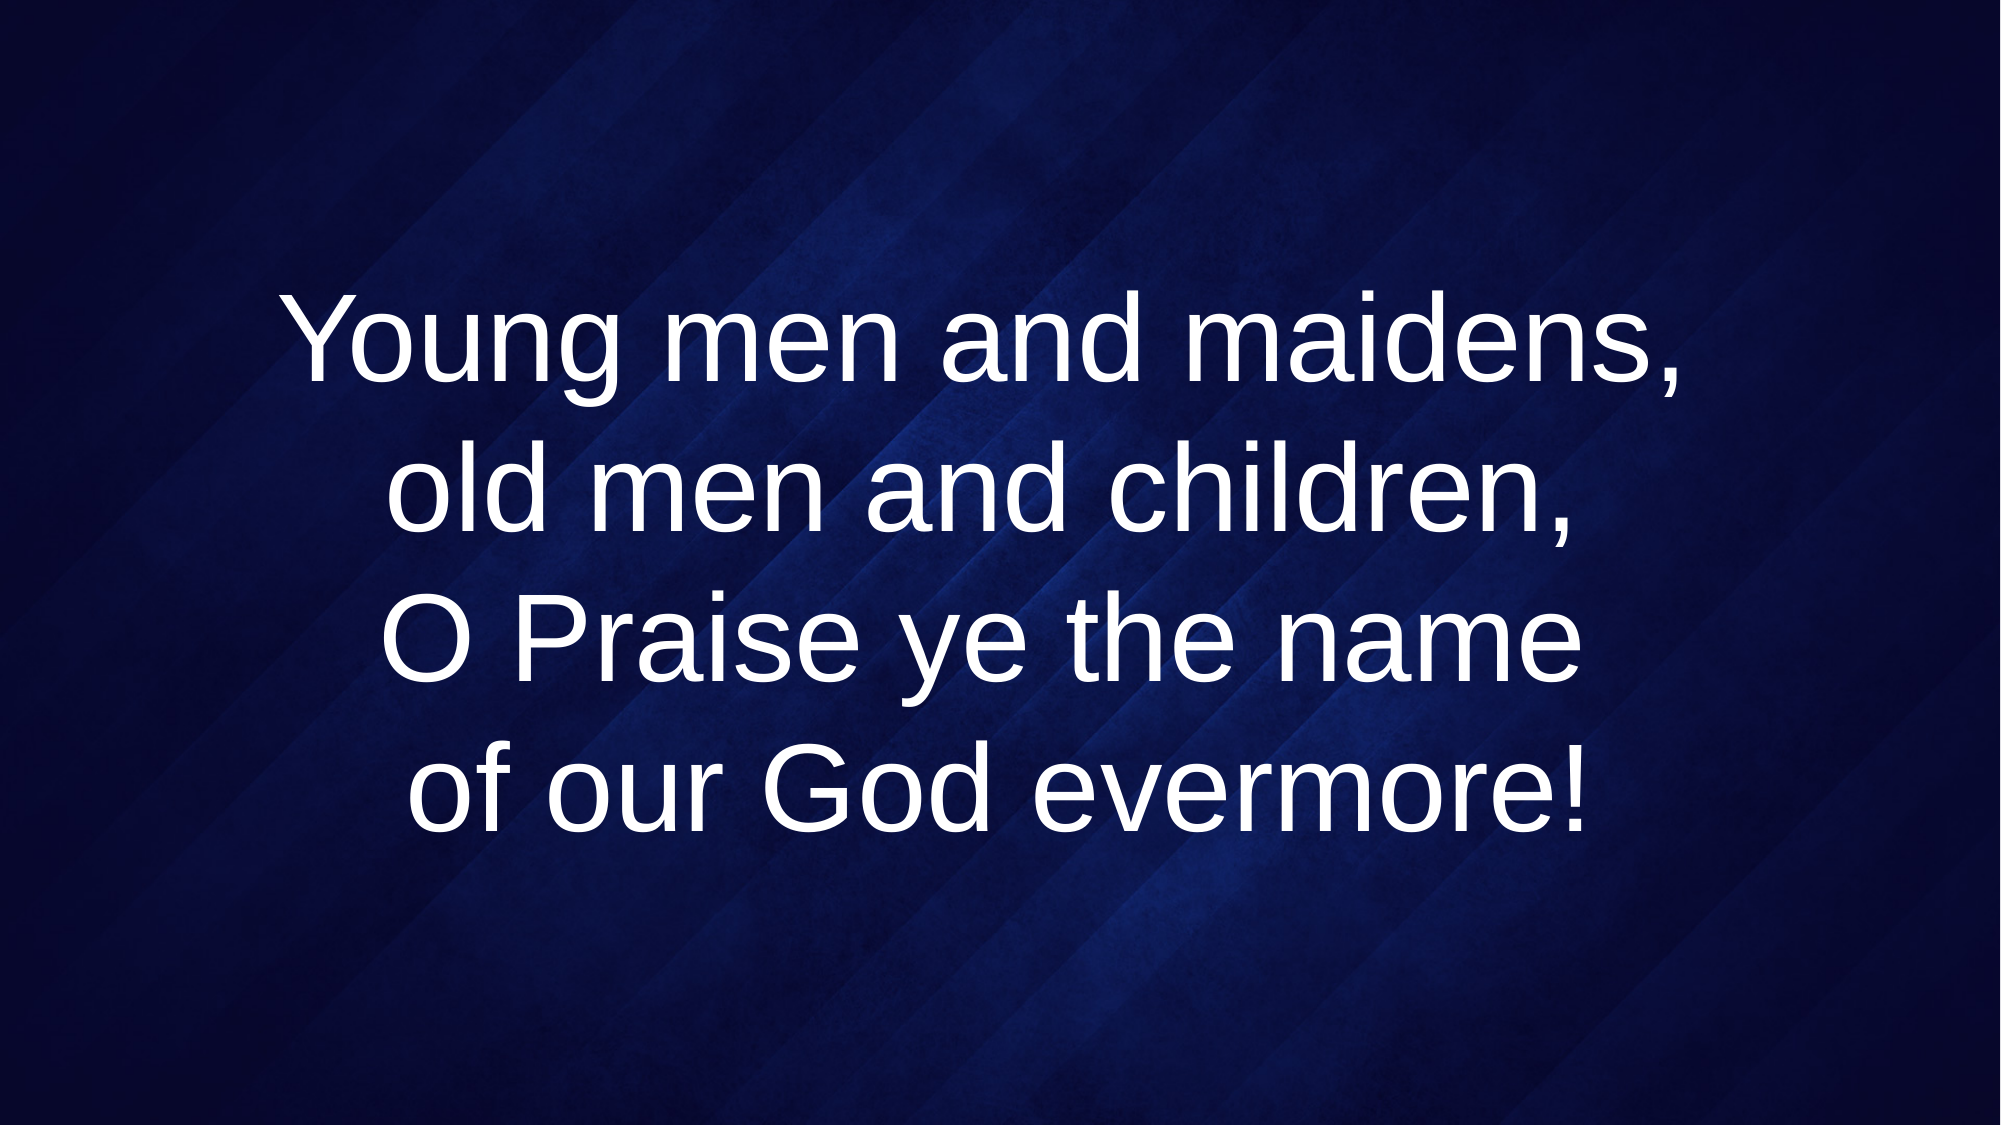

# Young men and maidens, old men and children, O Praise ye the name of our God evermore!